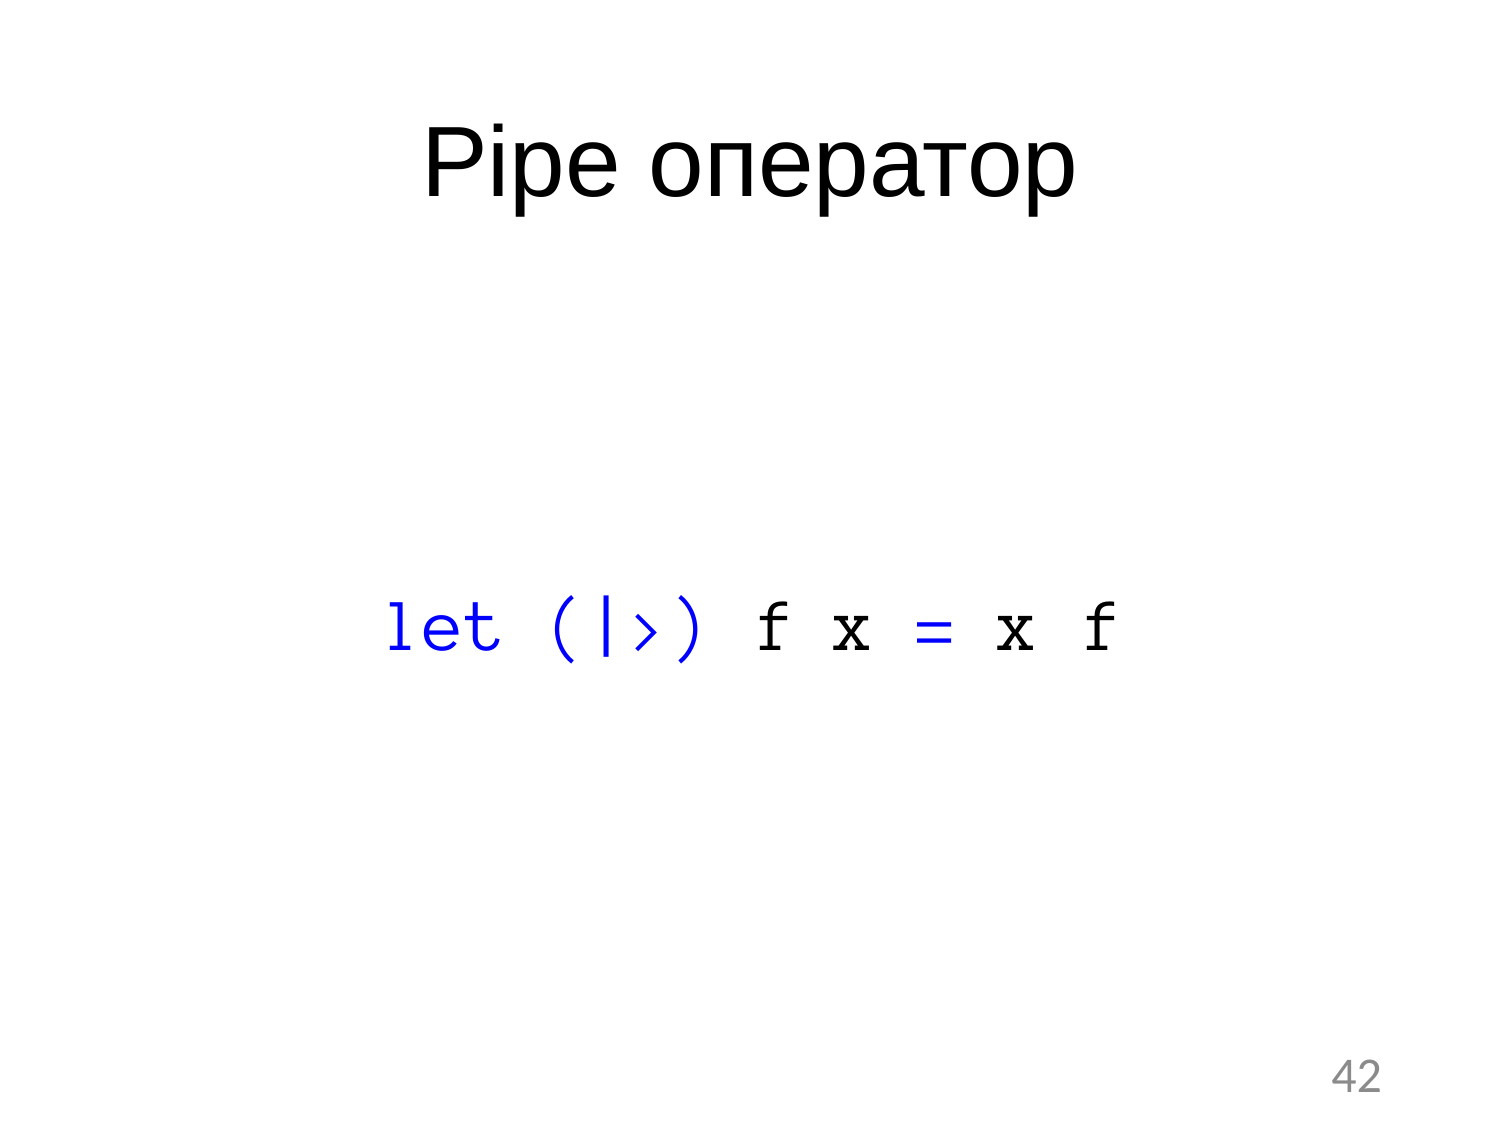

Pipe оператор
let (|>) f x = x f
42